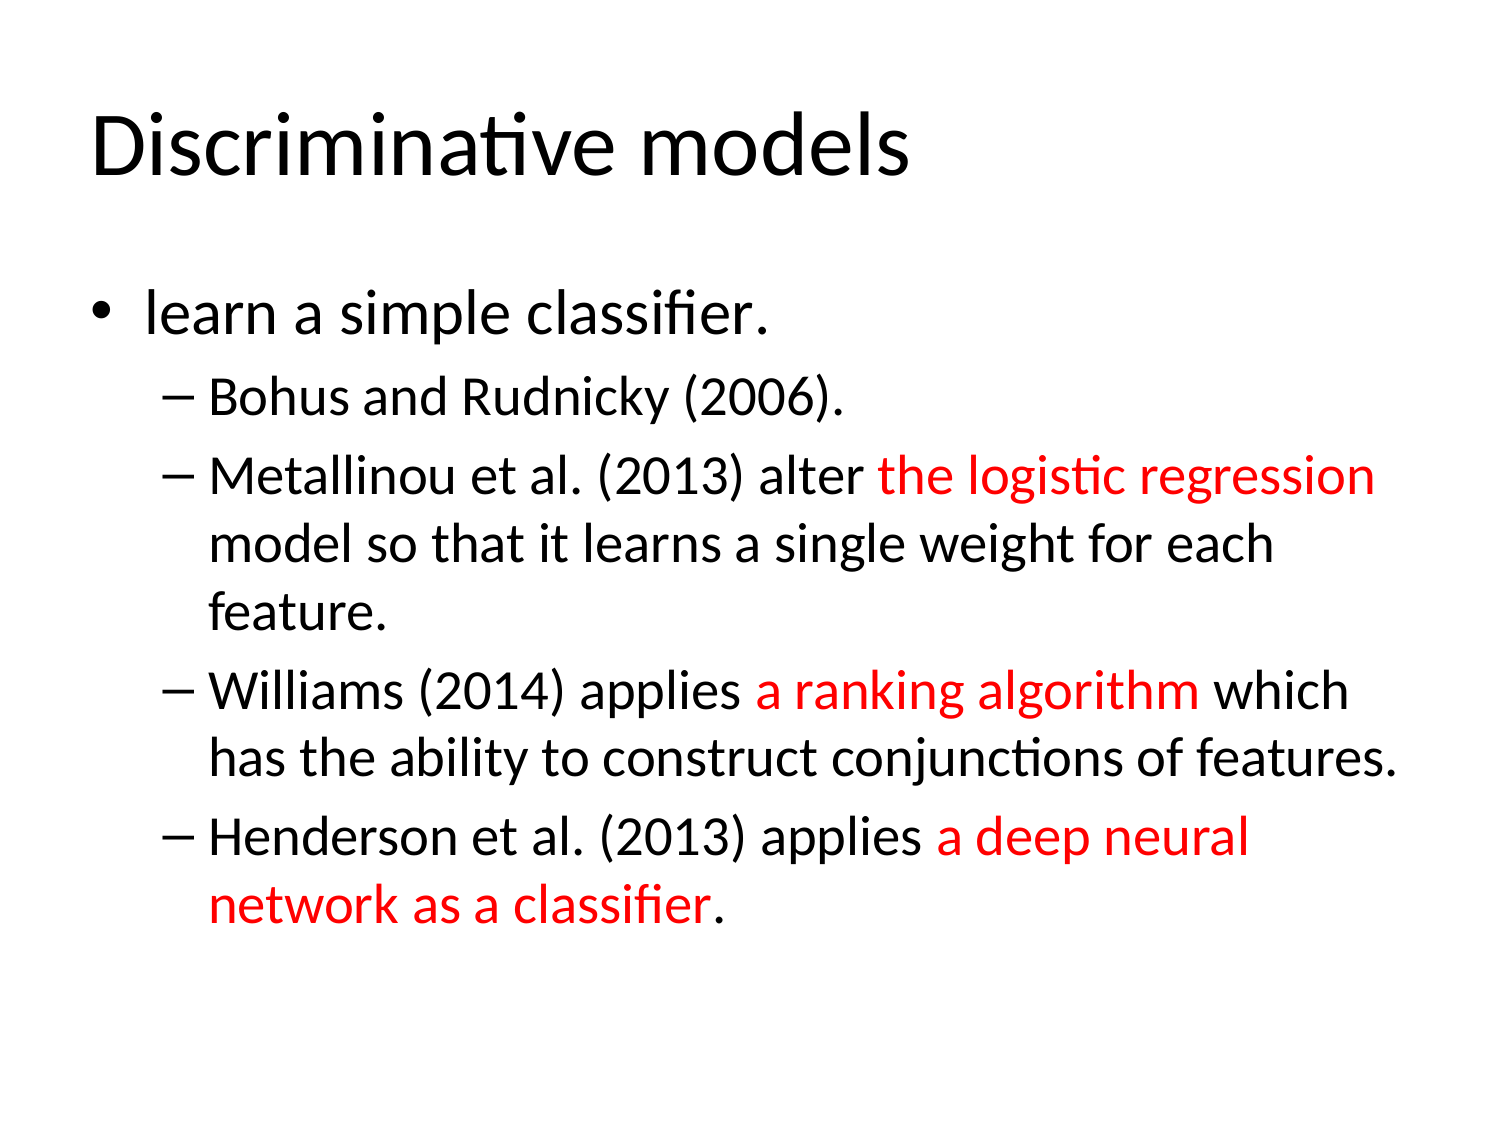

# Discriminative models
learn a simple classifier.
Bohus and Rudnicky (2006).
Metallinou et al. (2013) alter the logistic regression model so that it learns a single weight for each feature.
Williams (2014) applies a ranking algorithm which has the ability to construct conjunctions of features.
Henderson et al. (2013) applies a deep neural network as a classifier.